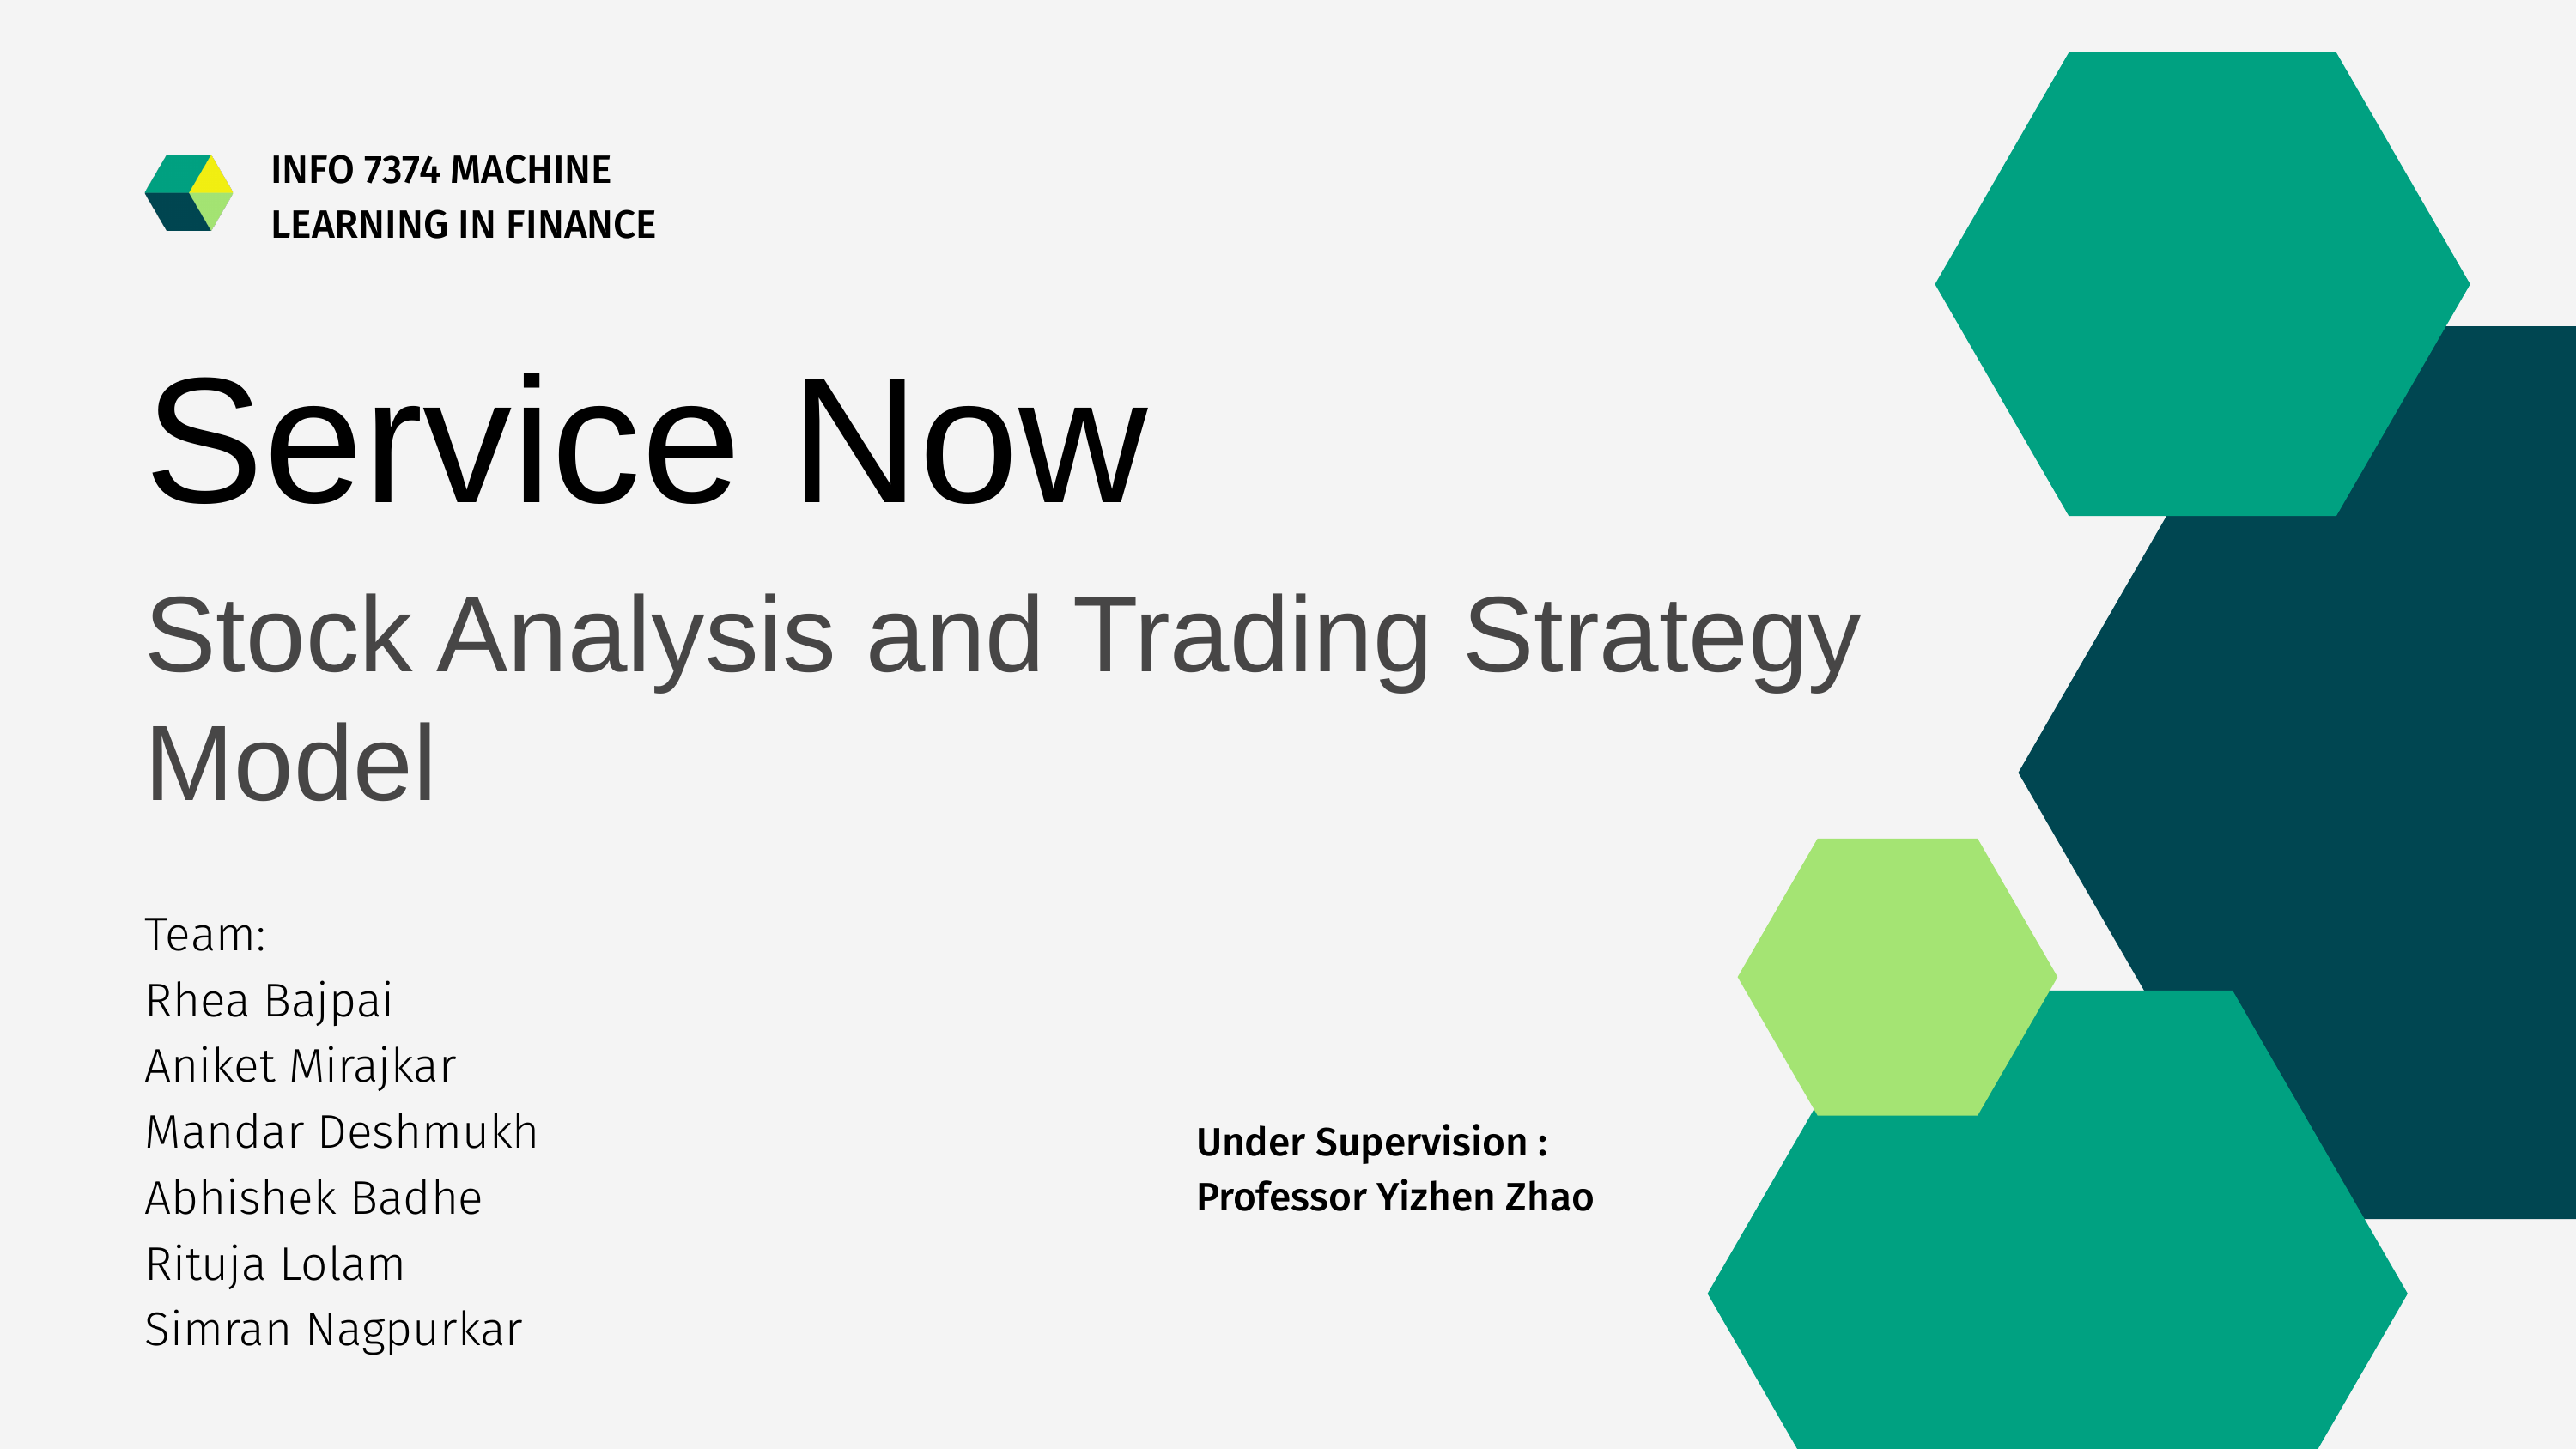

INFO 7374 MACHINE LEARNING IN FINANCE

Service Now

Stock Analysis and Trading Strategy Model

Team:
Rhea Bajpai
Aniket Mirajkar
Mandar Deshmukh
Abhishek Badhe
Rituja Lolam
Simran Nagpurkar

Under Supervision :
Professor Yizhen Zhao